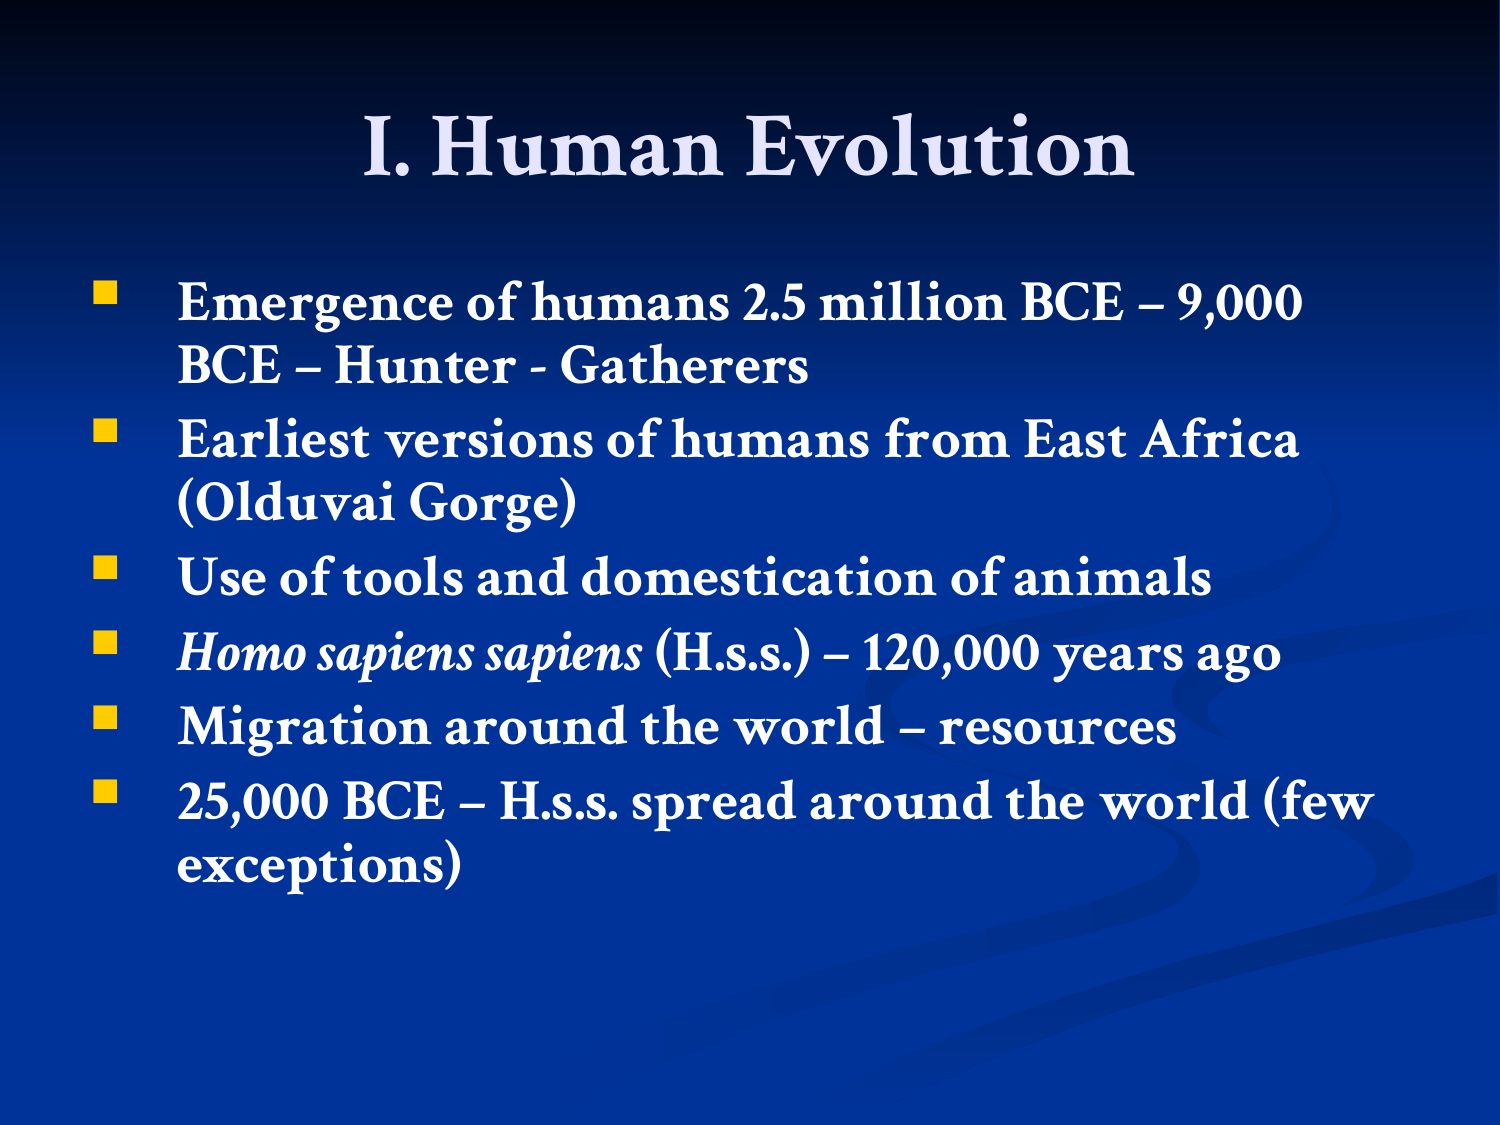

# I. Human Evolution
Emergence of humans 2.5 million BCE – 9,000 BCE – Hunter - Gatherers
Earliest versions of humans from East Africa (Olduvai Gorge)
Use of tools and domestication of animals
Homo sapiens sapiens (H.s.s.) – 120,000 years ago
Migration around the world – resources
25,000 BCE – H.s.s. spread around the world (few exceptions)